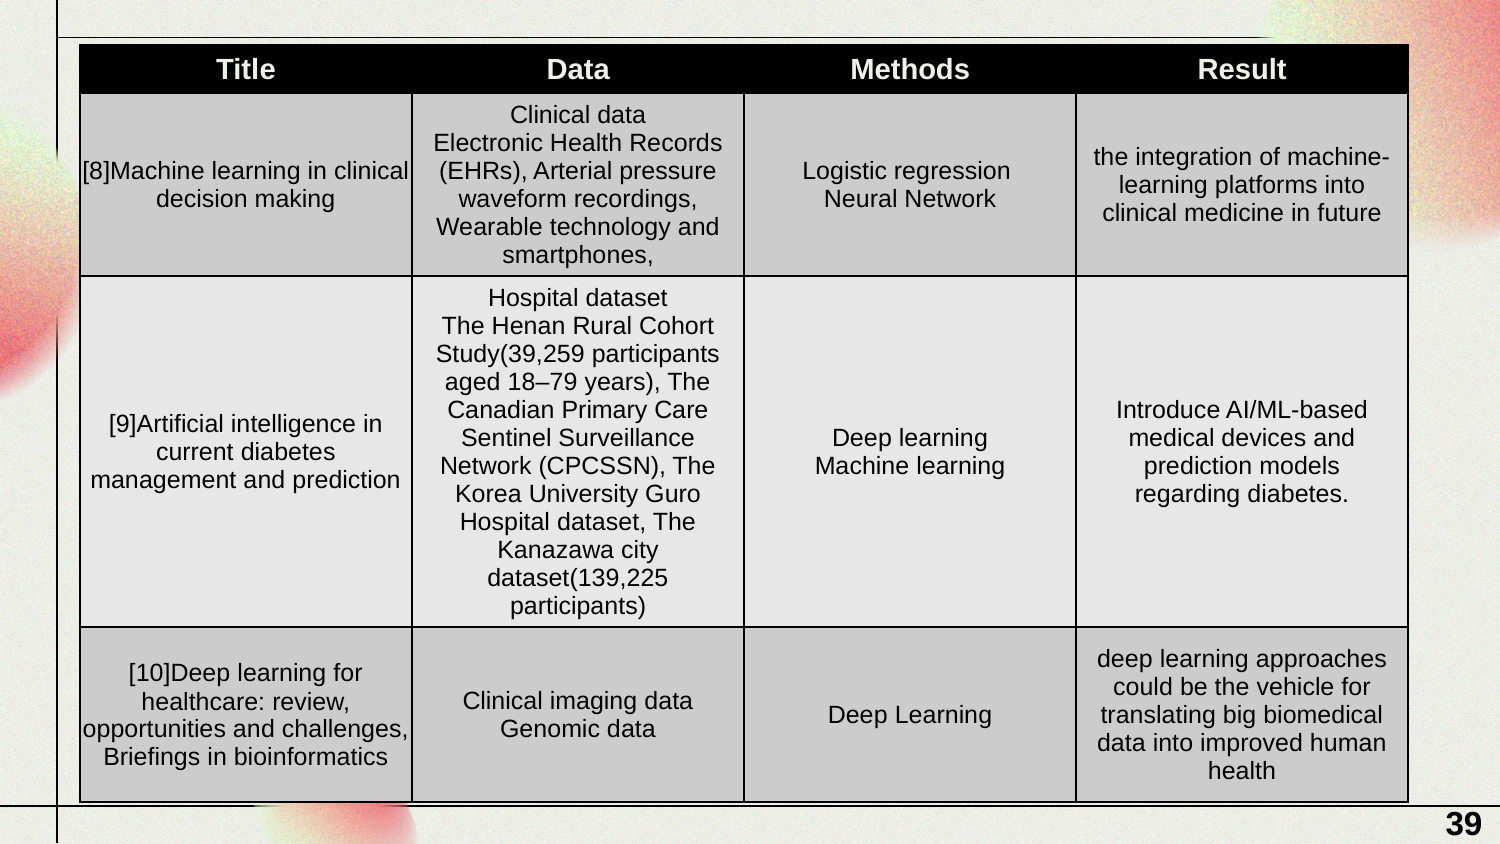

| Title | Data | Methods | Result |
| --- | --- | --- | --- |
| [8]Machine learning in clinical decision making | Clinical data Electronic Health Records (EHRs), Arterial pressure waveform recordings, Wearable technology and smartphones, | Logistic regression Neural Network | the integration of machine-learning platforms into clinical medicine in future |
| [9]Artificial intelligence in current diabetes management and prediction | Hospital dataset The Henan Rural Cohort Study(39,259 participants aged 18–79 years), The Canadian Primary Care Sentinel Surveillance Network (CPCSSN), The Korea University Guro Hospital dataset, The Kanazawa city dataset(139,225 participants) | Deep learning Machine learning | Introduce AI/ML-based medical devices and prediction models regarding diabetes. |
| [10]Deep learning for healthcare: review, opportunities and challenges, Briefings in bioinformatics | Clinical imaging data Genomic data | Deep Learning | deep learning approaches could be the vehicle for translating big biomedical data into improved human health |
39